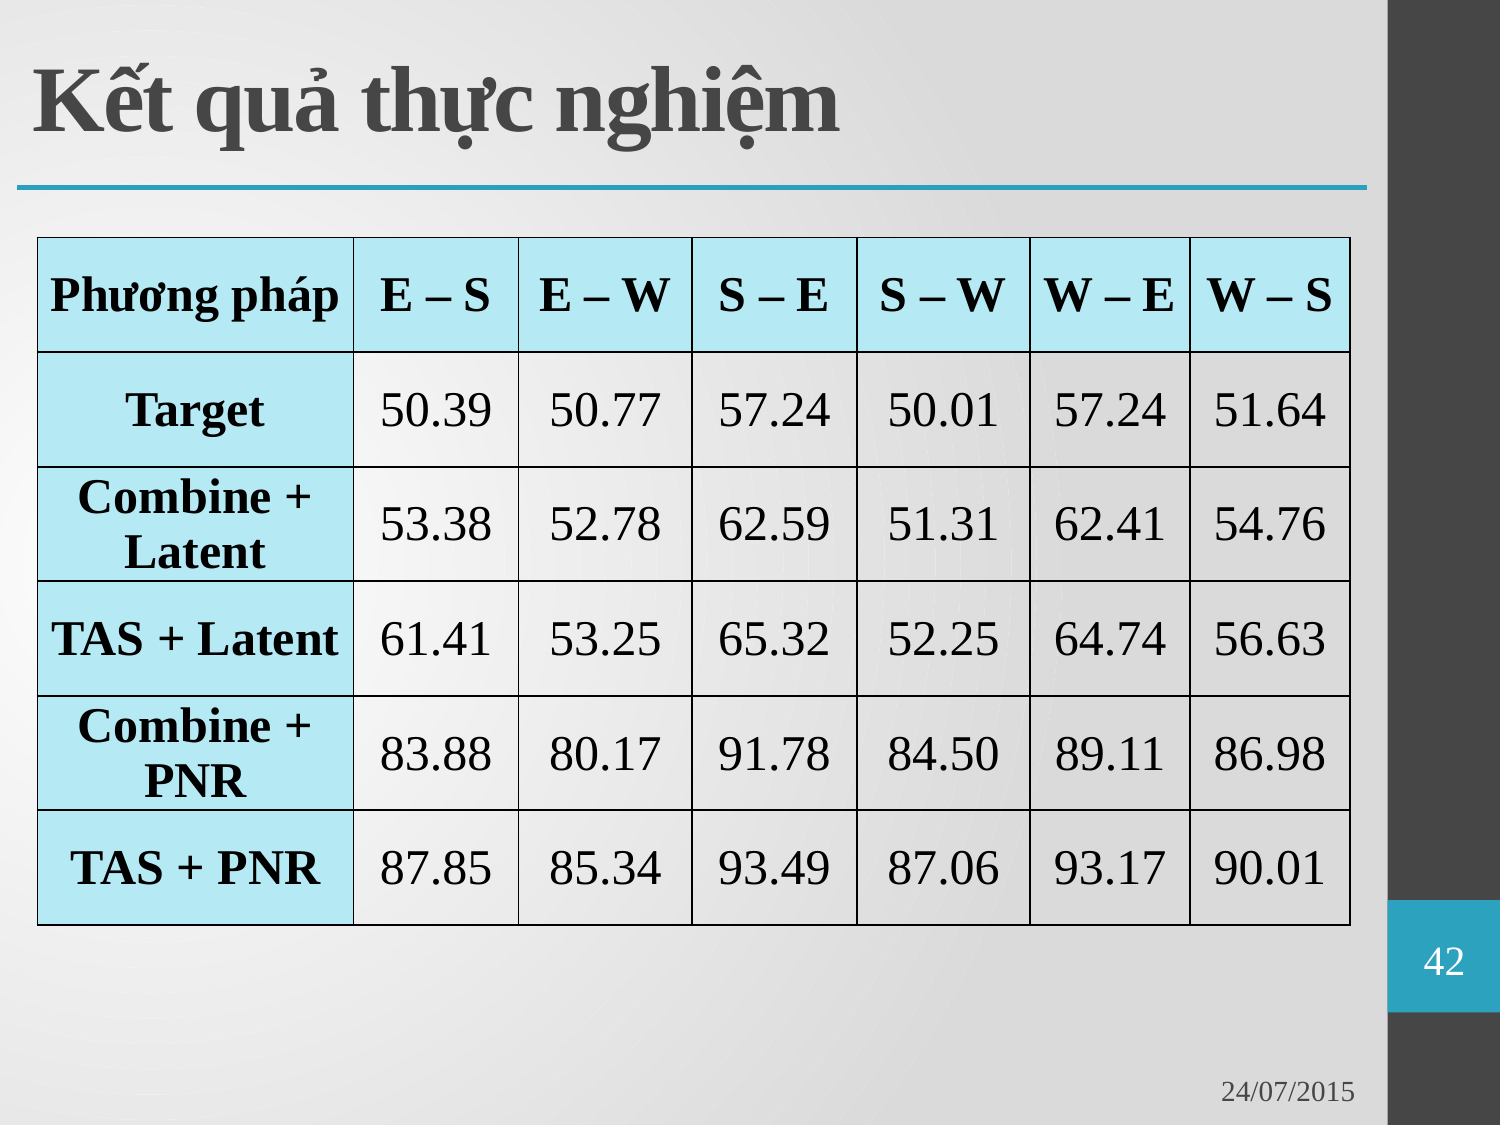

# Kết quả thực nghiệm
| Phương pháp | E – S | E – W | S – E | S – W | W – E | W – S |
| --- | --- | --- | --- | --- | --- | --- |
| Target | 50.39 | 50.77 | 57.24 | 50.01 | 57.24 | 51.64 |
| Combine + Latent | 53.38 | 52.78 | 62.59 | 51.31 | 62.41 | 54.76 |
| TAS + Latent | 61.41 | 53.25 | 65.32 | 52.25 | 64.74 | 56.63 |
| Combine + PNR | 83.88 | 80.17 | 91.78 | 84.50 | 89.11 | 86.98 |
| TAS + PNR | 87.85 | 85.34 | 93.49 | 87.06 | 93.17 | 90.01 |
42
24/07/2015